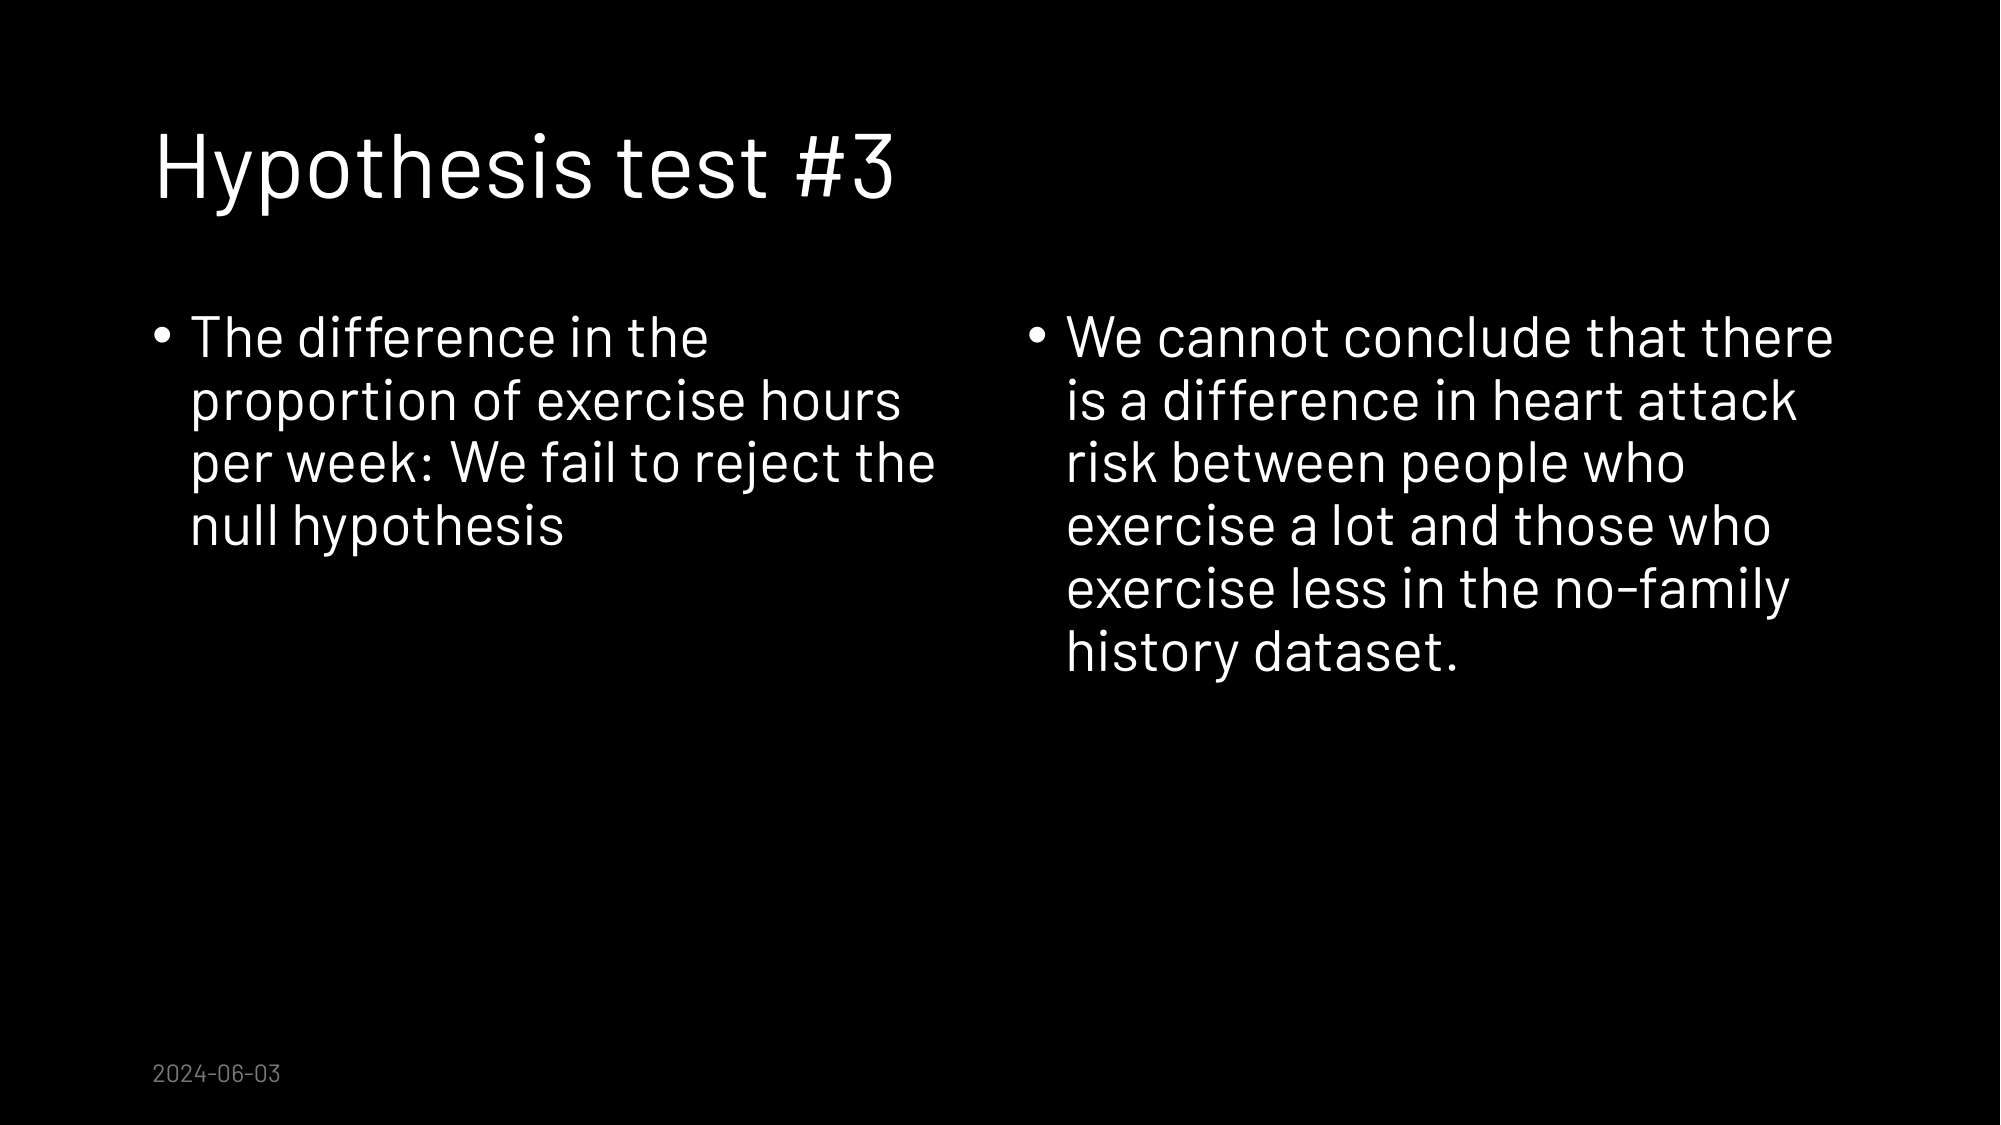

# Hypothesis test #3
The difference in the proportion of exercise hours per week: We fail to reject the null hypothesis.
We cannot conclude that there is a difference in heart attack risk between people who exercise a lot and those who exercise less in the no-family history dataset.
2024-06-03